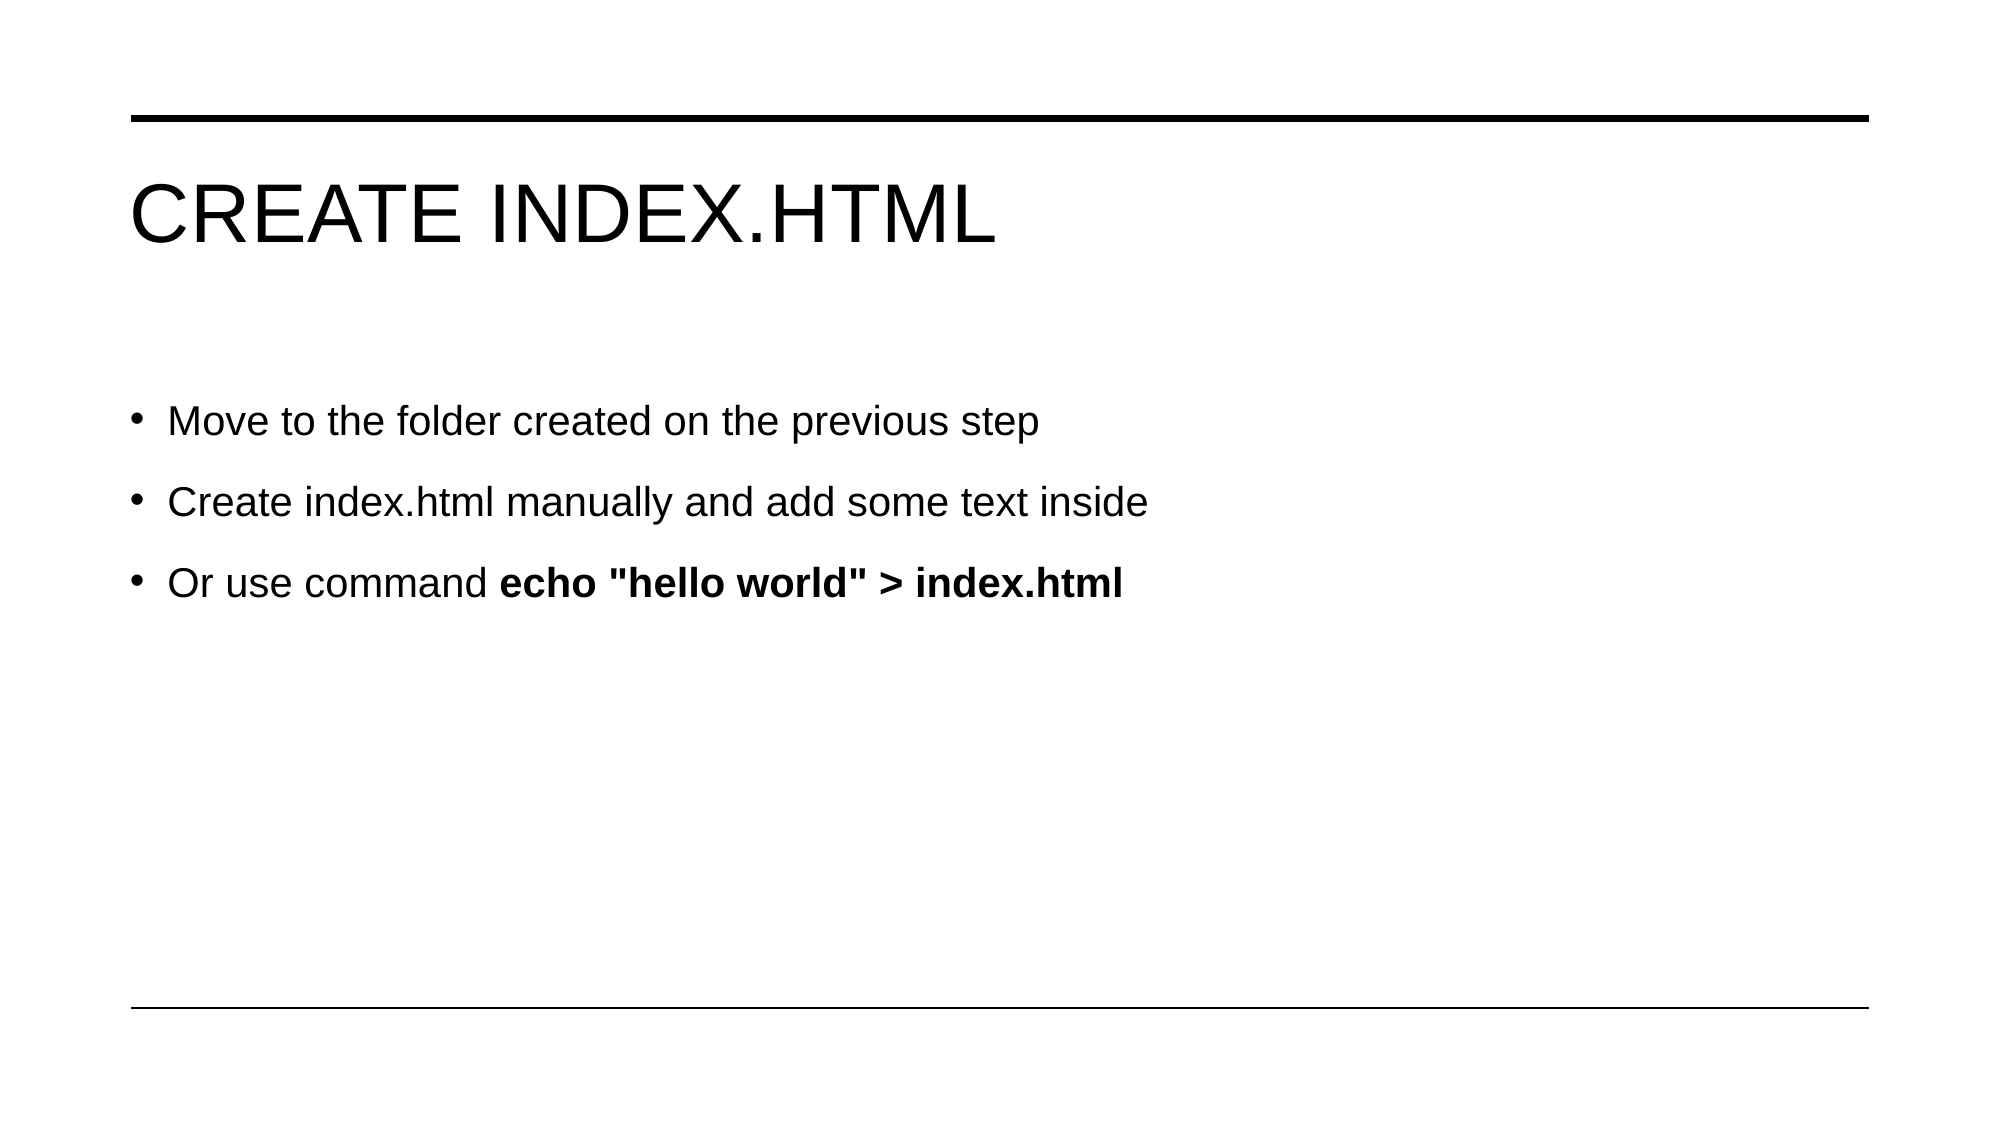

# Create index.html
Move to the folder created on the previous step
Create index.html manually and add some text inside
Or use command echo "hello world" > index.html